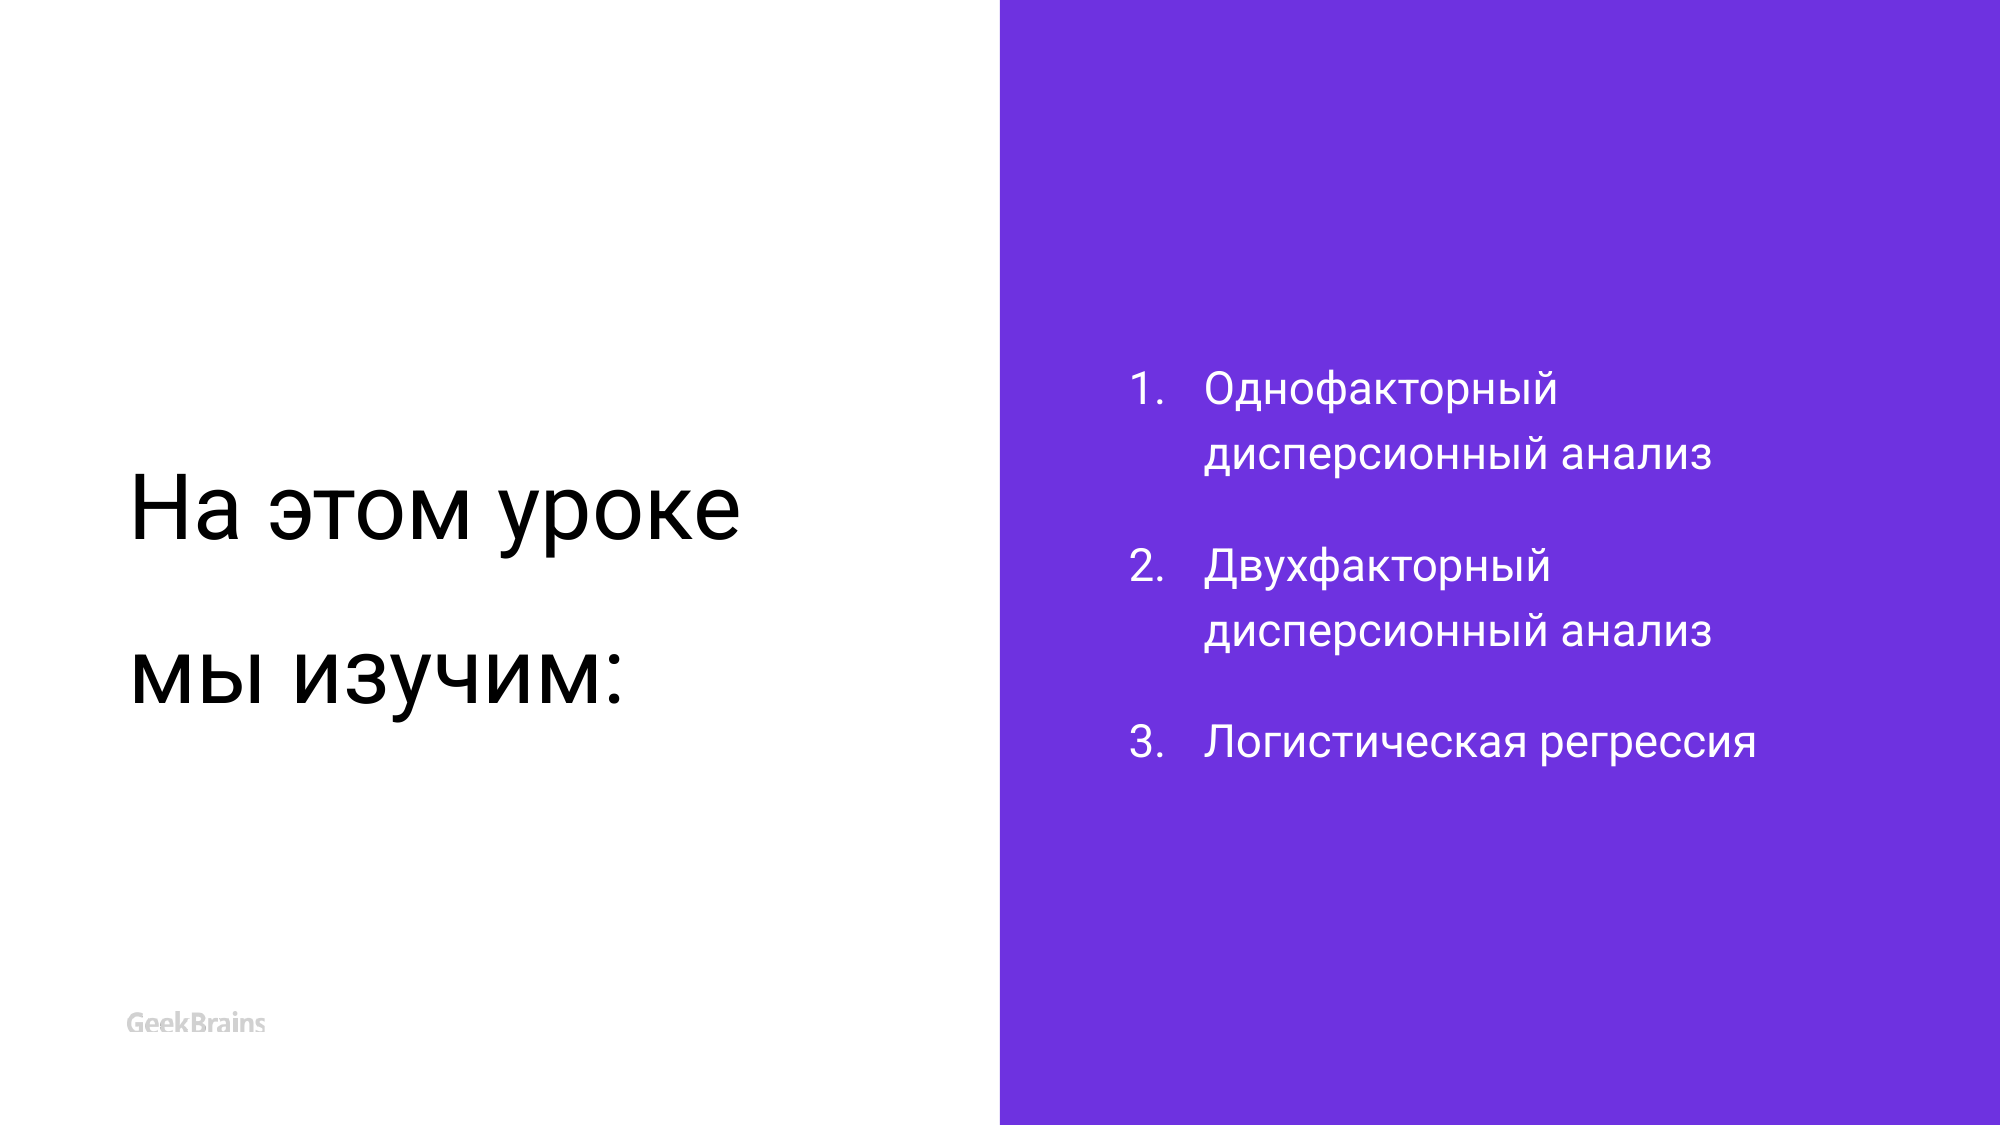

# На этом уроке мы изучим:
Однофакторный дисперсионный анализ
Двухфакторный дисперсионный анализ
Логистическая регрессия